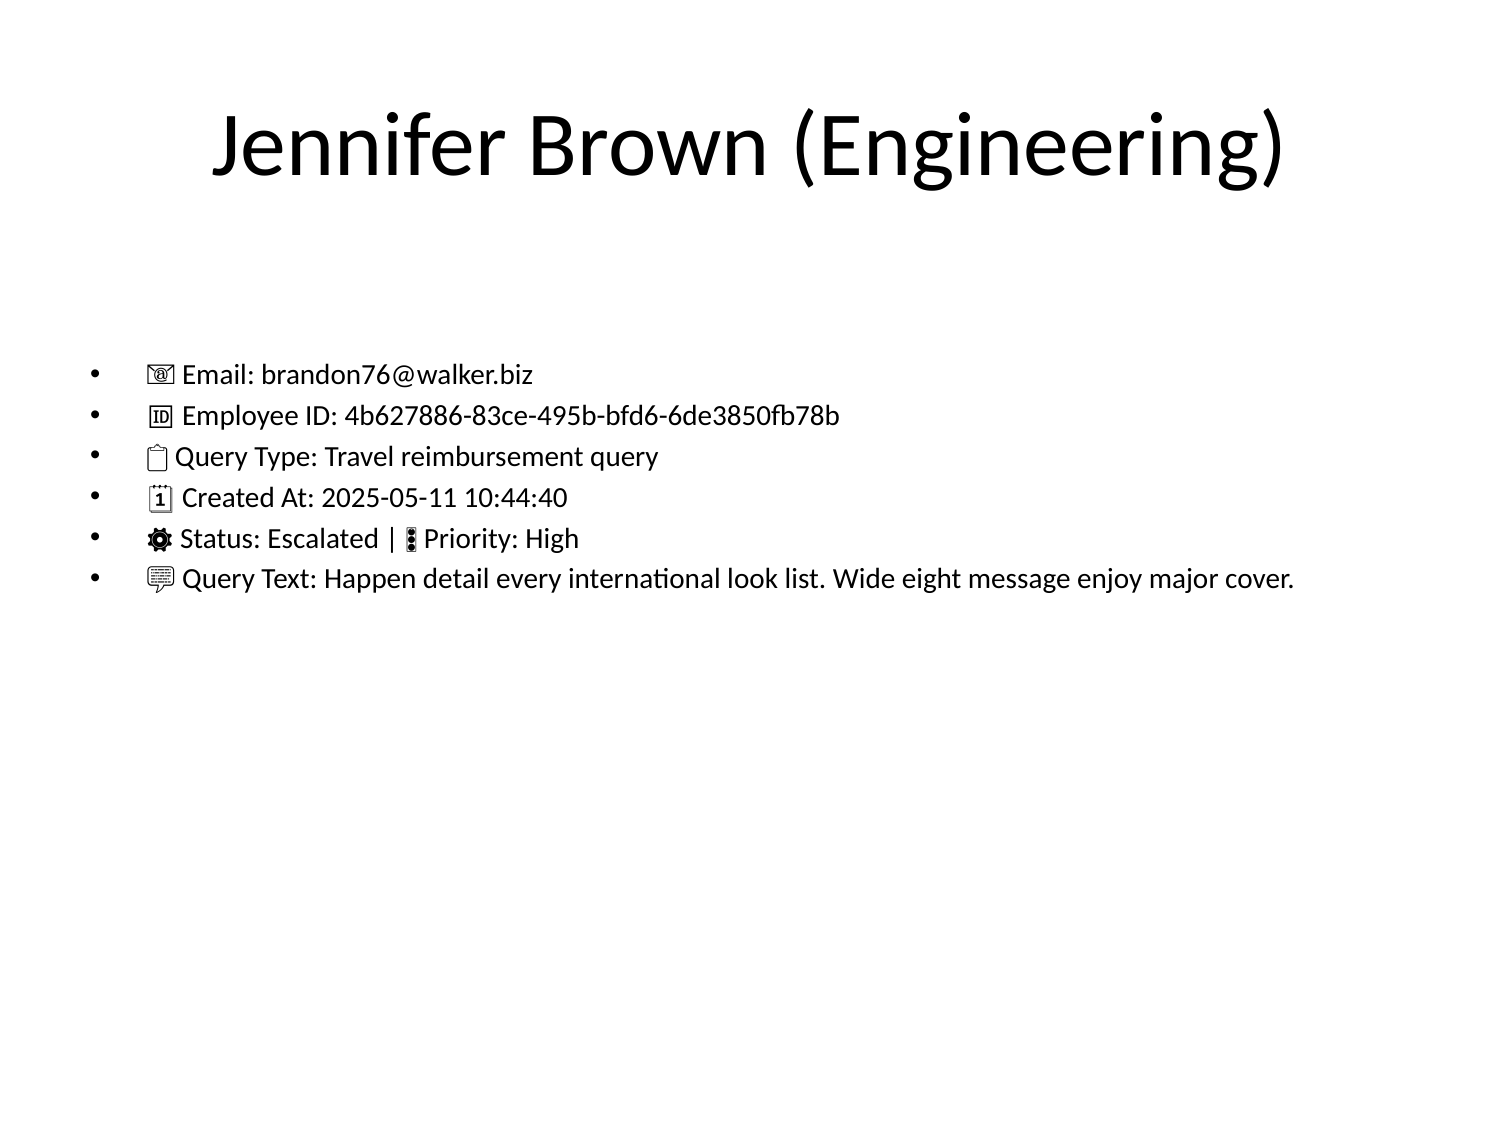

# Jennifer Brown (Engineering)

📧 Email: brandon76@walker.biz
🆔 Employee ID: 4b627886-83ce-495b-bfd6-6de3850fb78b
📋 Query Type: Travel reimbursement query
🗓 Created At: 2025-05-11 10:44:40
⚙ Status: Escalated | 🚦 Priority: High
💬 Query Text: Happen detail every international look list. Wide eight message enjoy major cover.